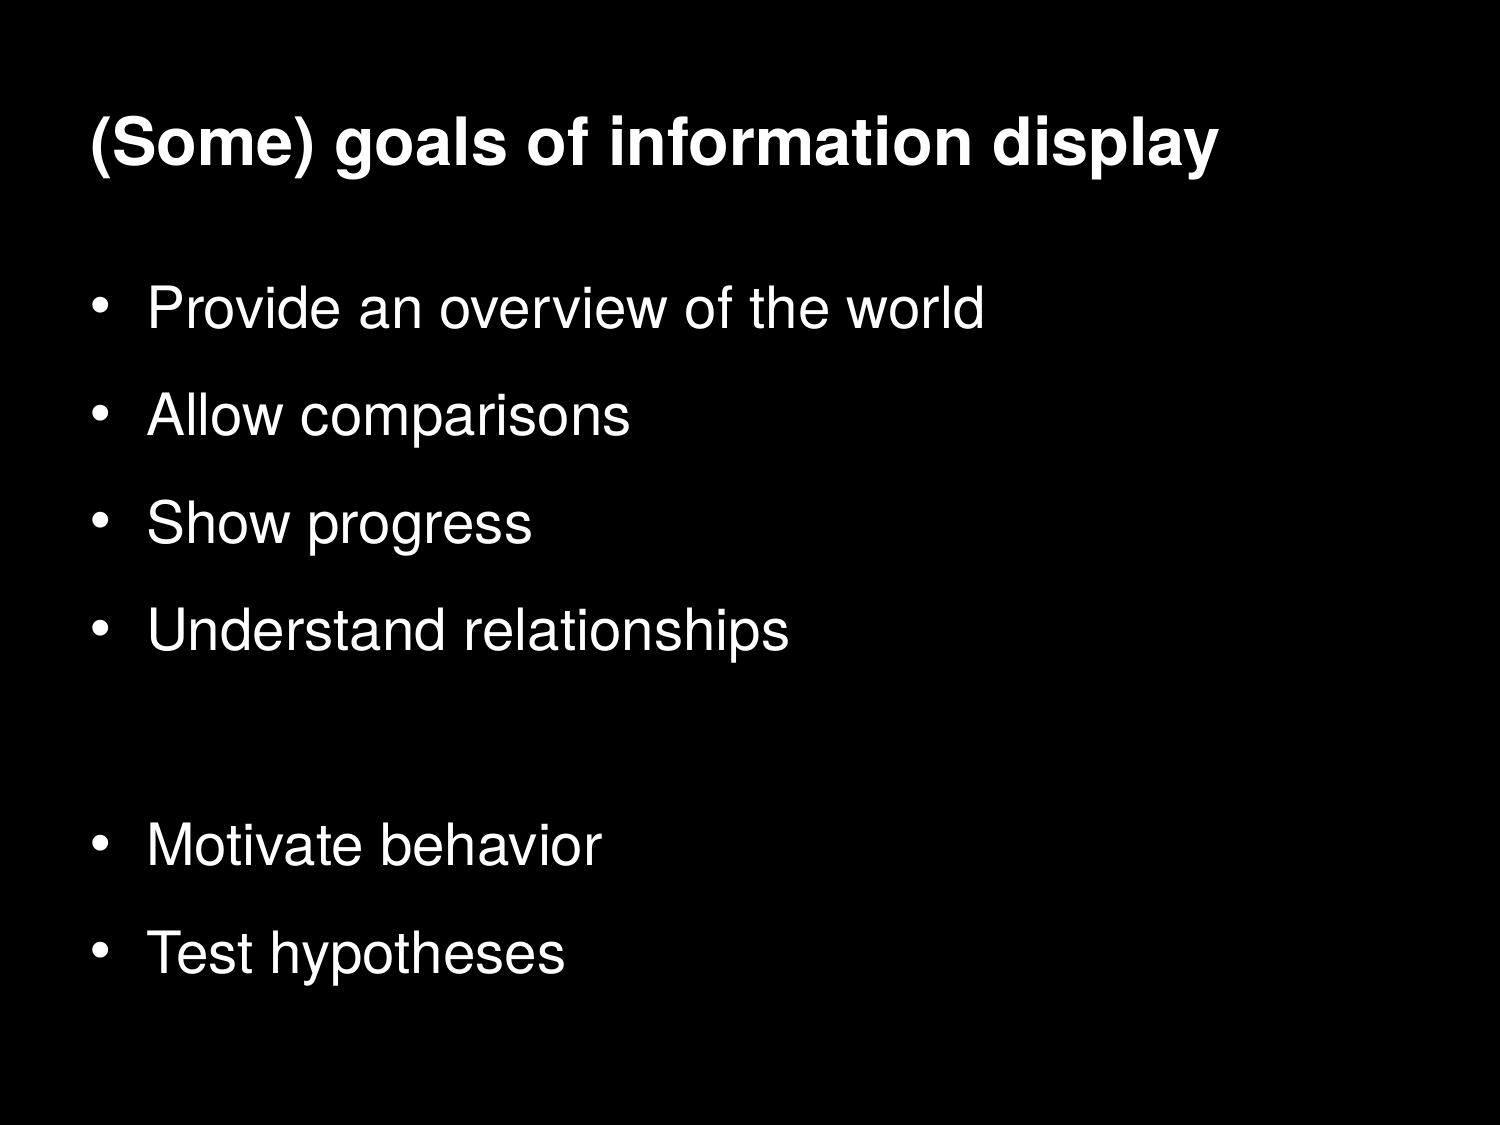

# (Some) goals of information display
Provide an overview of the world
Allow comparisons
Show progress
Understand relationships

Motivate behavior
Test hypotheses